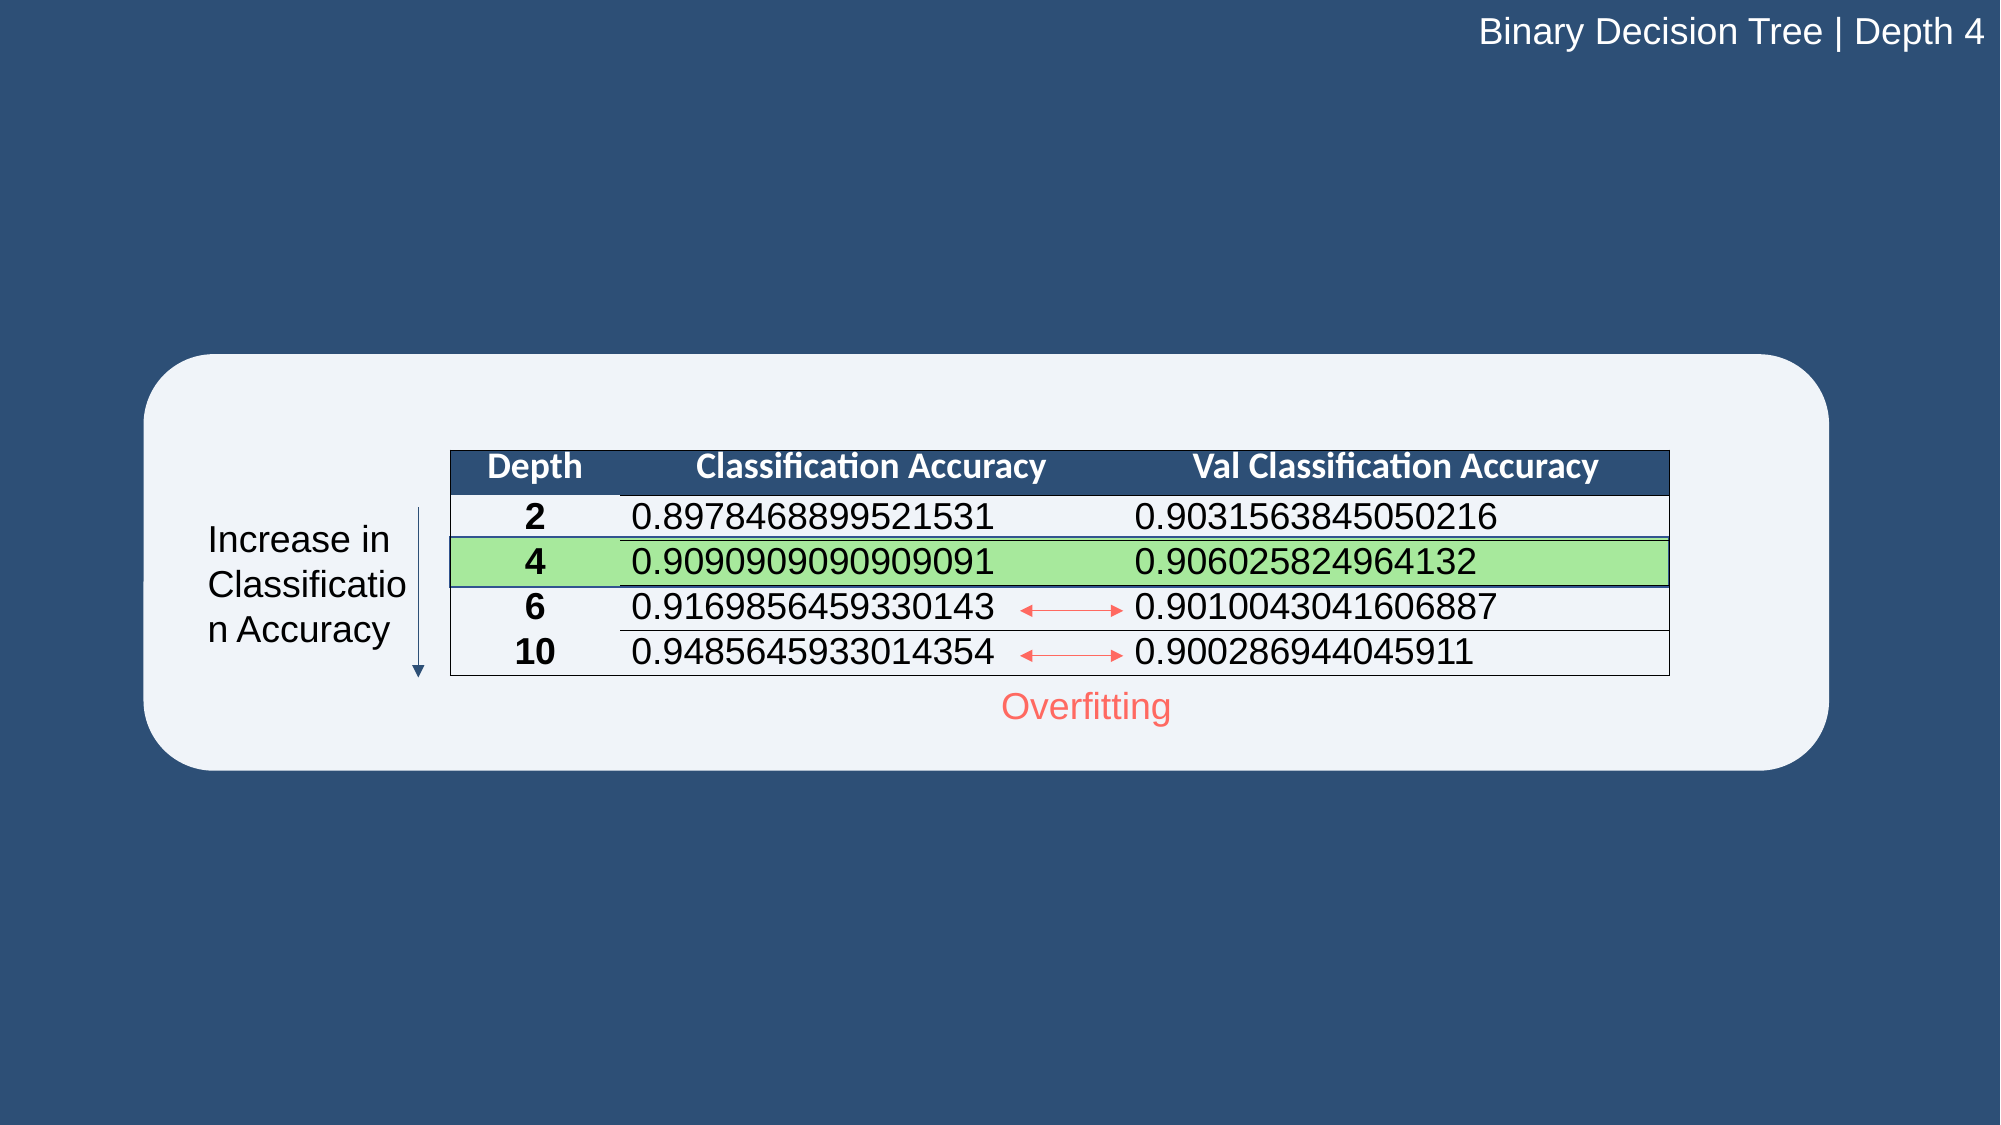

Binary Decision Tree | Depth 4

| Depth | Classification Accuracy | Val Classification Accuracy |
| --- | --- | --- |
| 2 | 0.8978468899521531 | 0.9031563845050216 |
| 4 | 0.9090909090909091 | 0.906025824964132 |
| 6 | 0.9169856459330143 | 0.9010043041606887 |
| 10 | 0.9485645933014354 | 0.900286944045911 |
Increase in Classification Accuracy

Overfitting